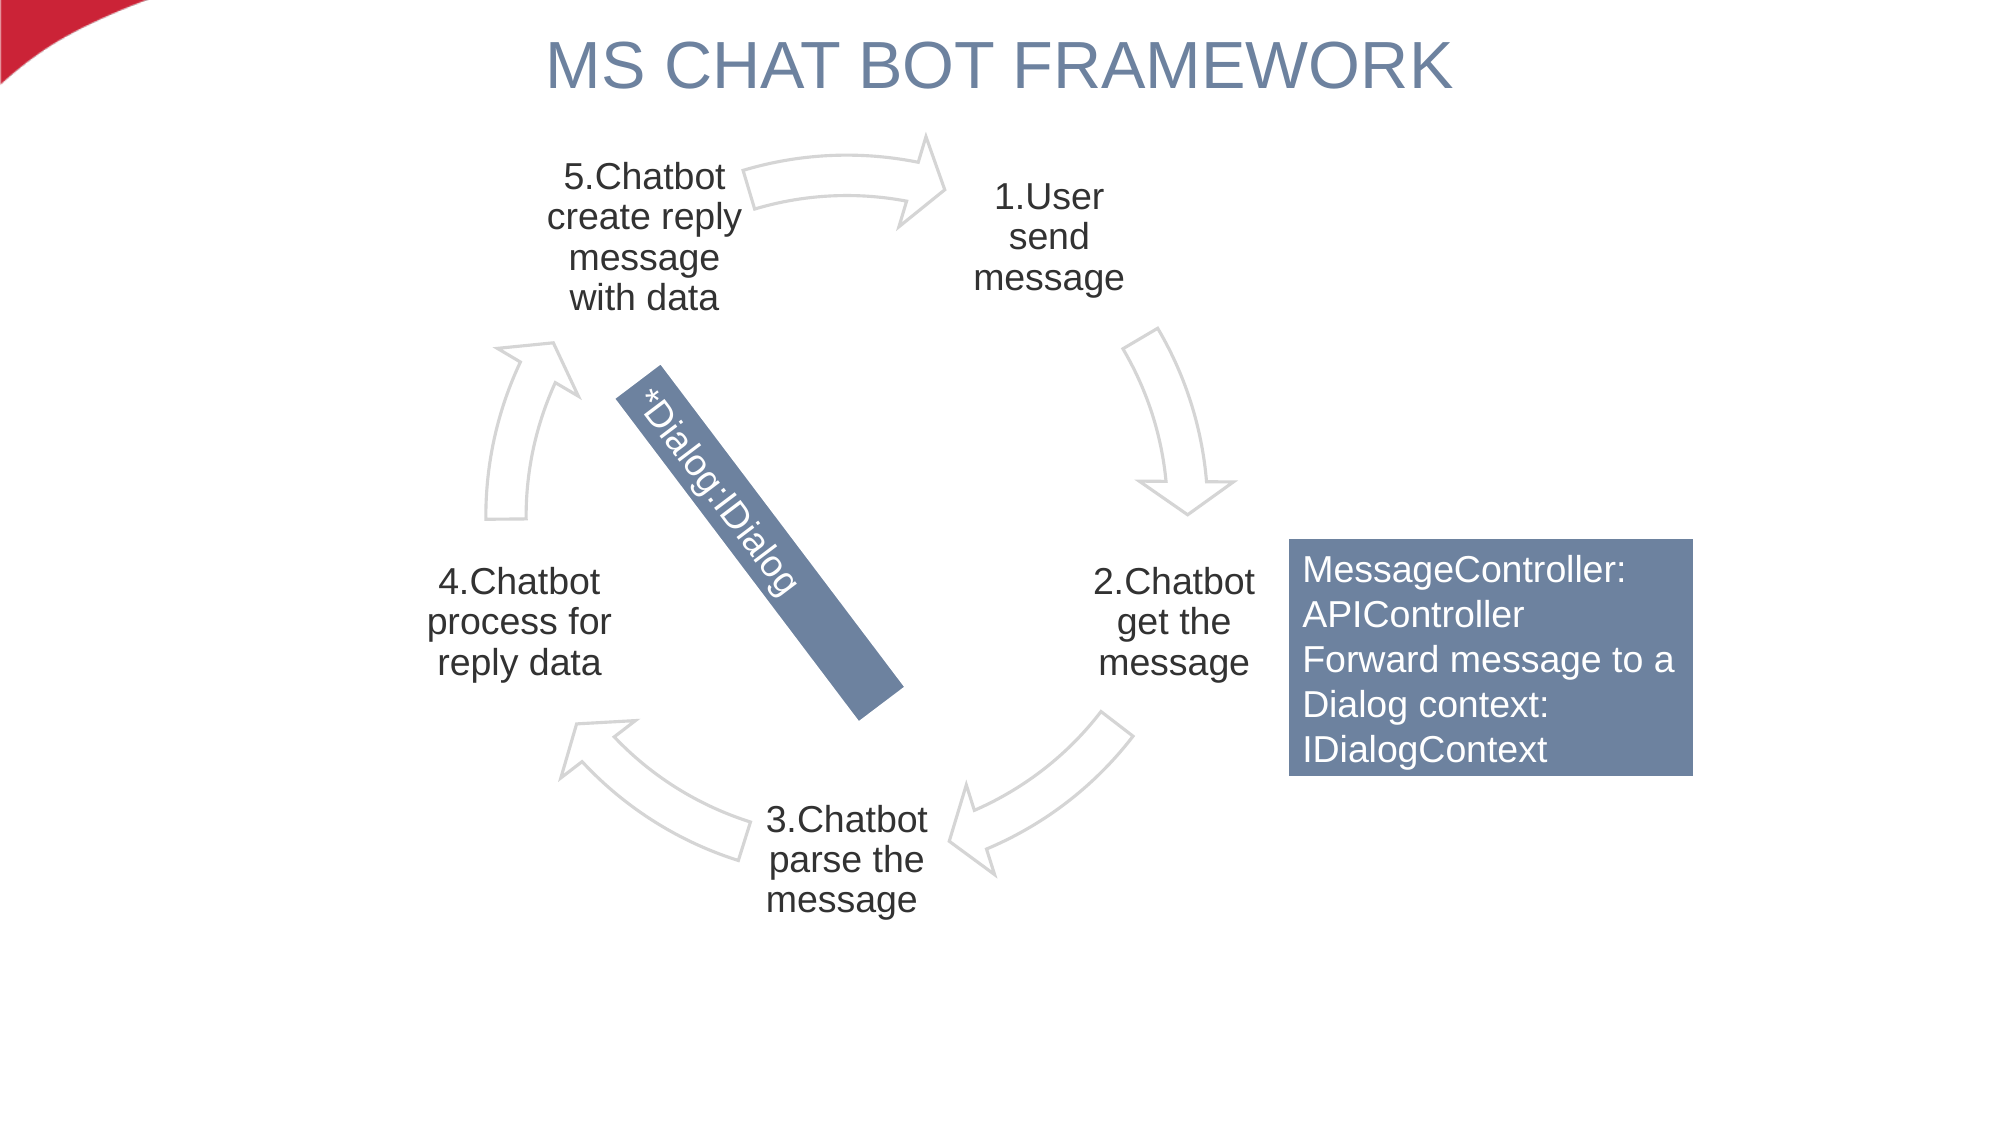

# MS CHAT BOT FRAMEWORK
1.User send message
2.Chatbot get the message
3.Chatbot parse the message
4.Chatbot process for reply data
5.Chatbot create reply message with data
*Dialog:IDialog
MessageController:
APIController
Forward message to a Dialog context: IDialogContext